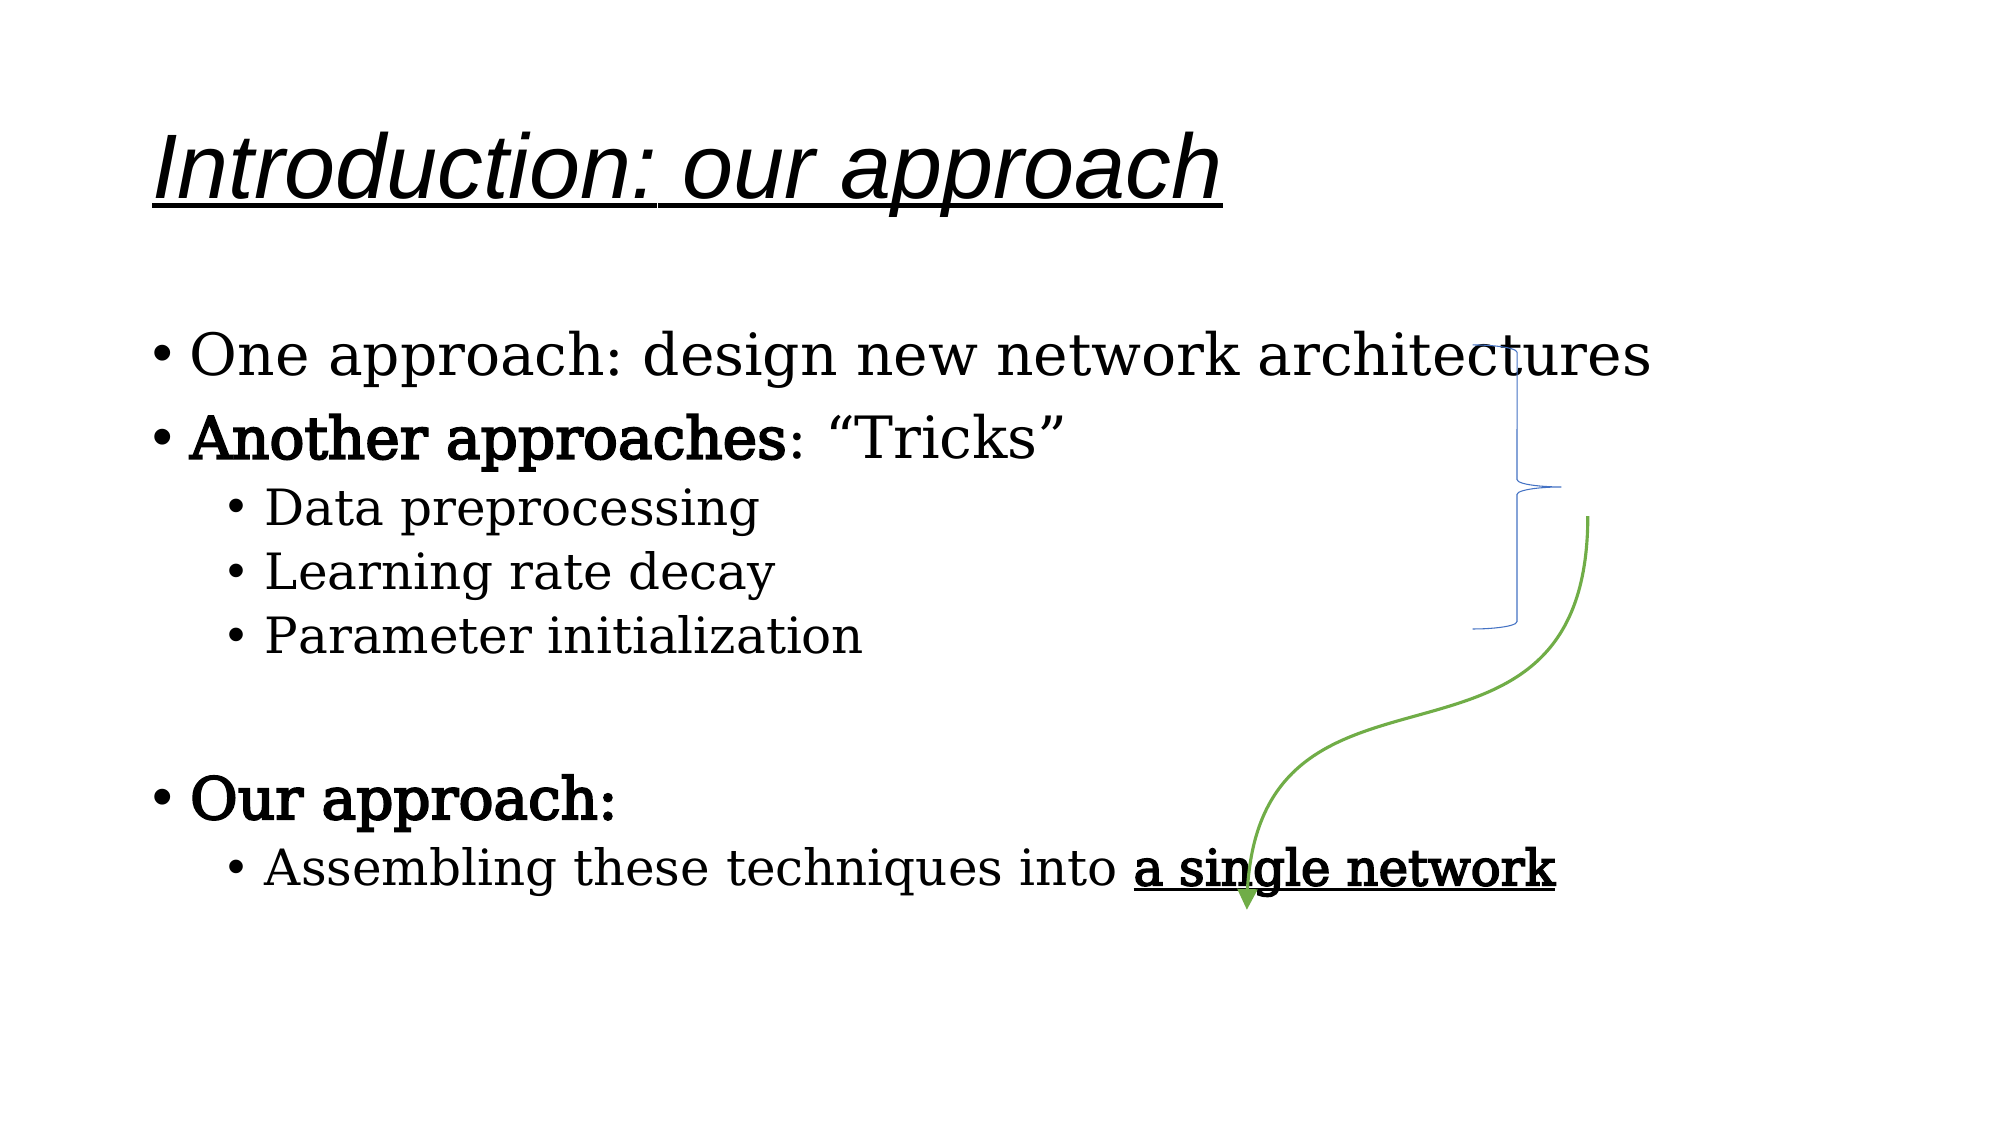

# Introduction: our approach
One approach: design new network architectures
Another approaches: “Tricks”
Data preprocessing
Learning rate decay
Parameter initialization

Our approach:
Assembling these techniques into a single network